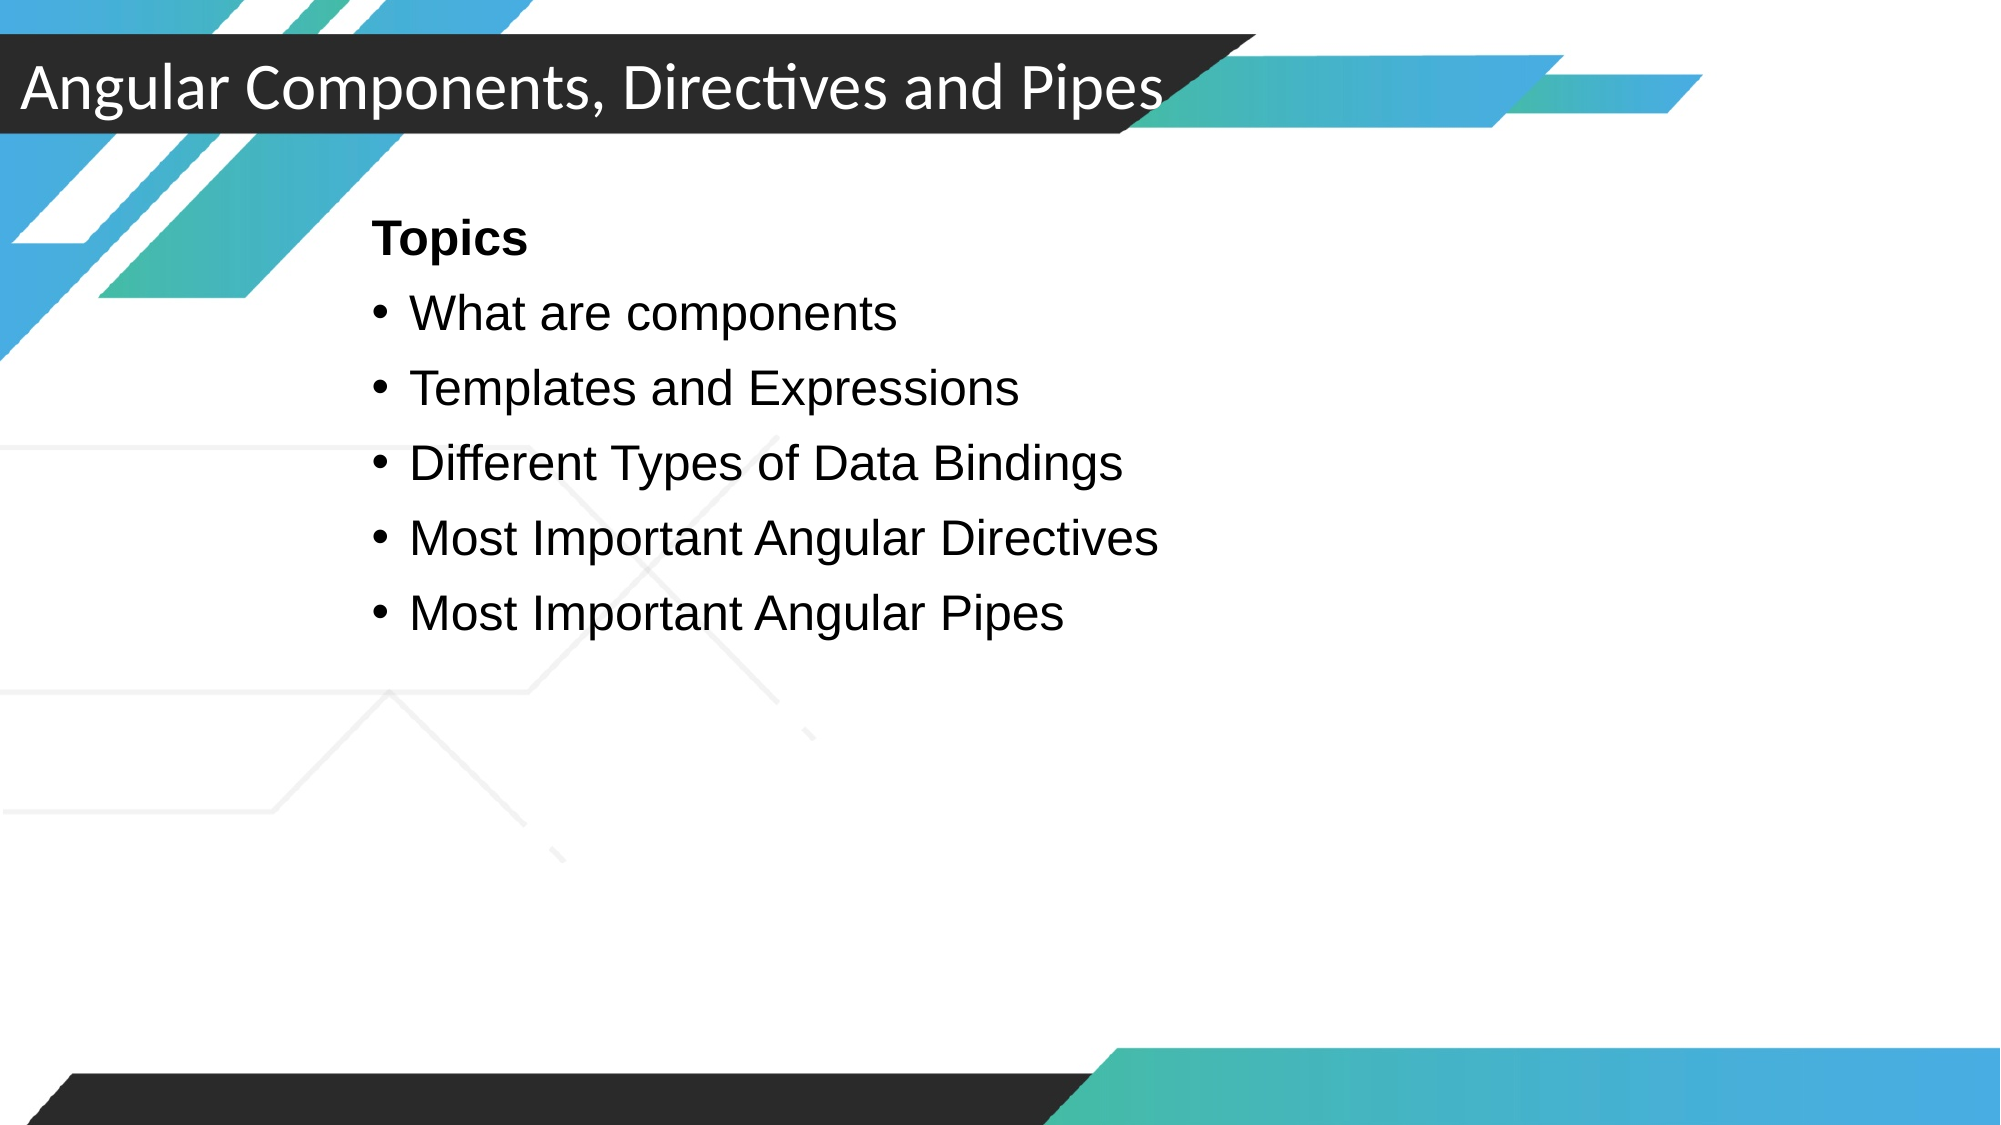

Angular Components, Directives and Pipes
Topics
What are components
Templates and Expressions
Different Types of Data Bindings
Most Important Angular Directives
Most Important Angular Pipes